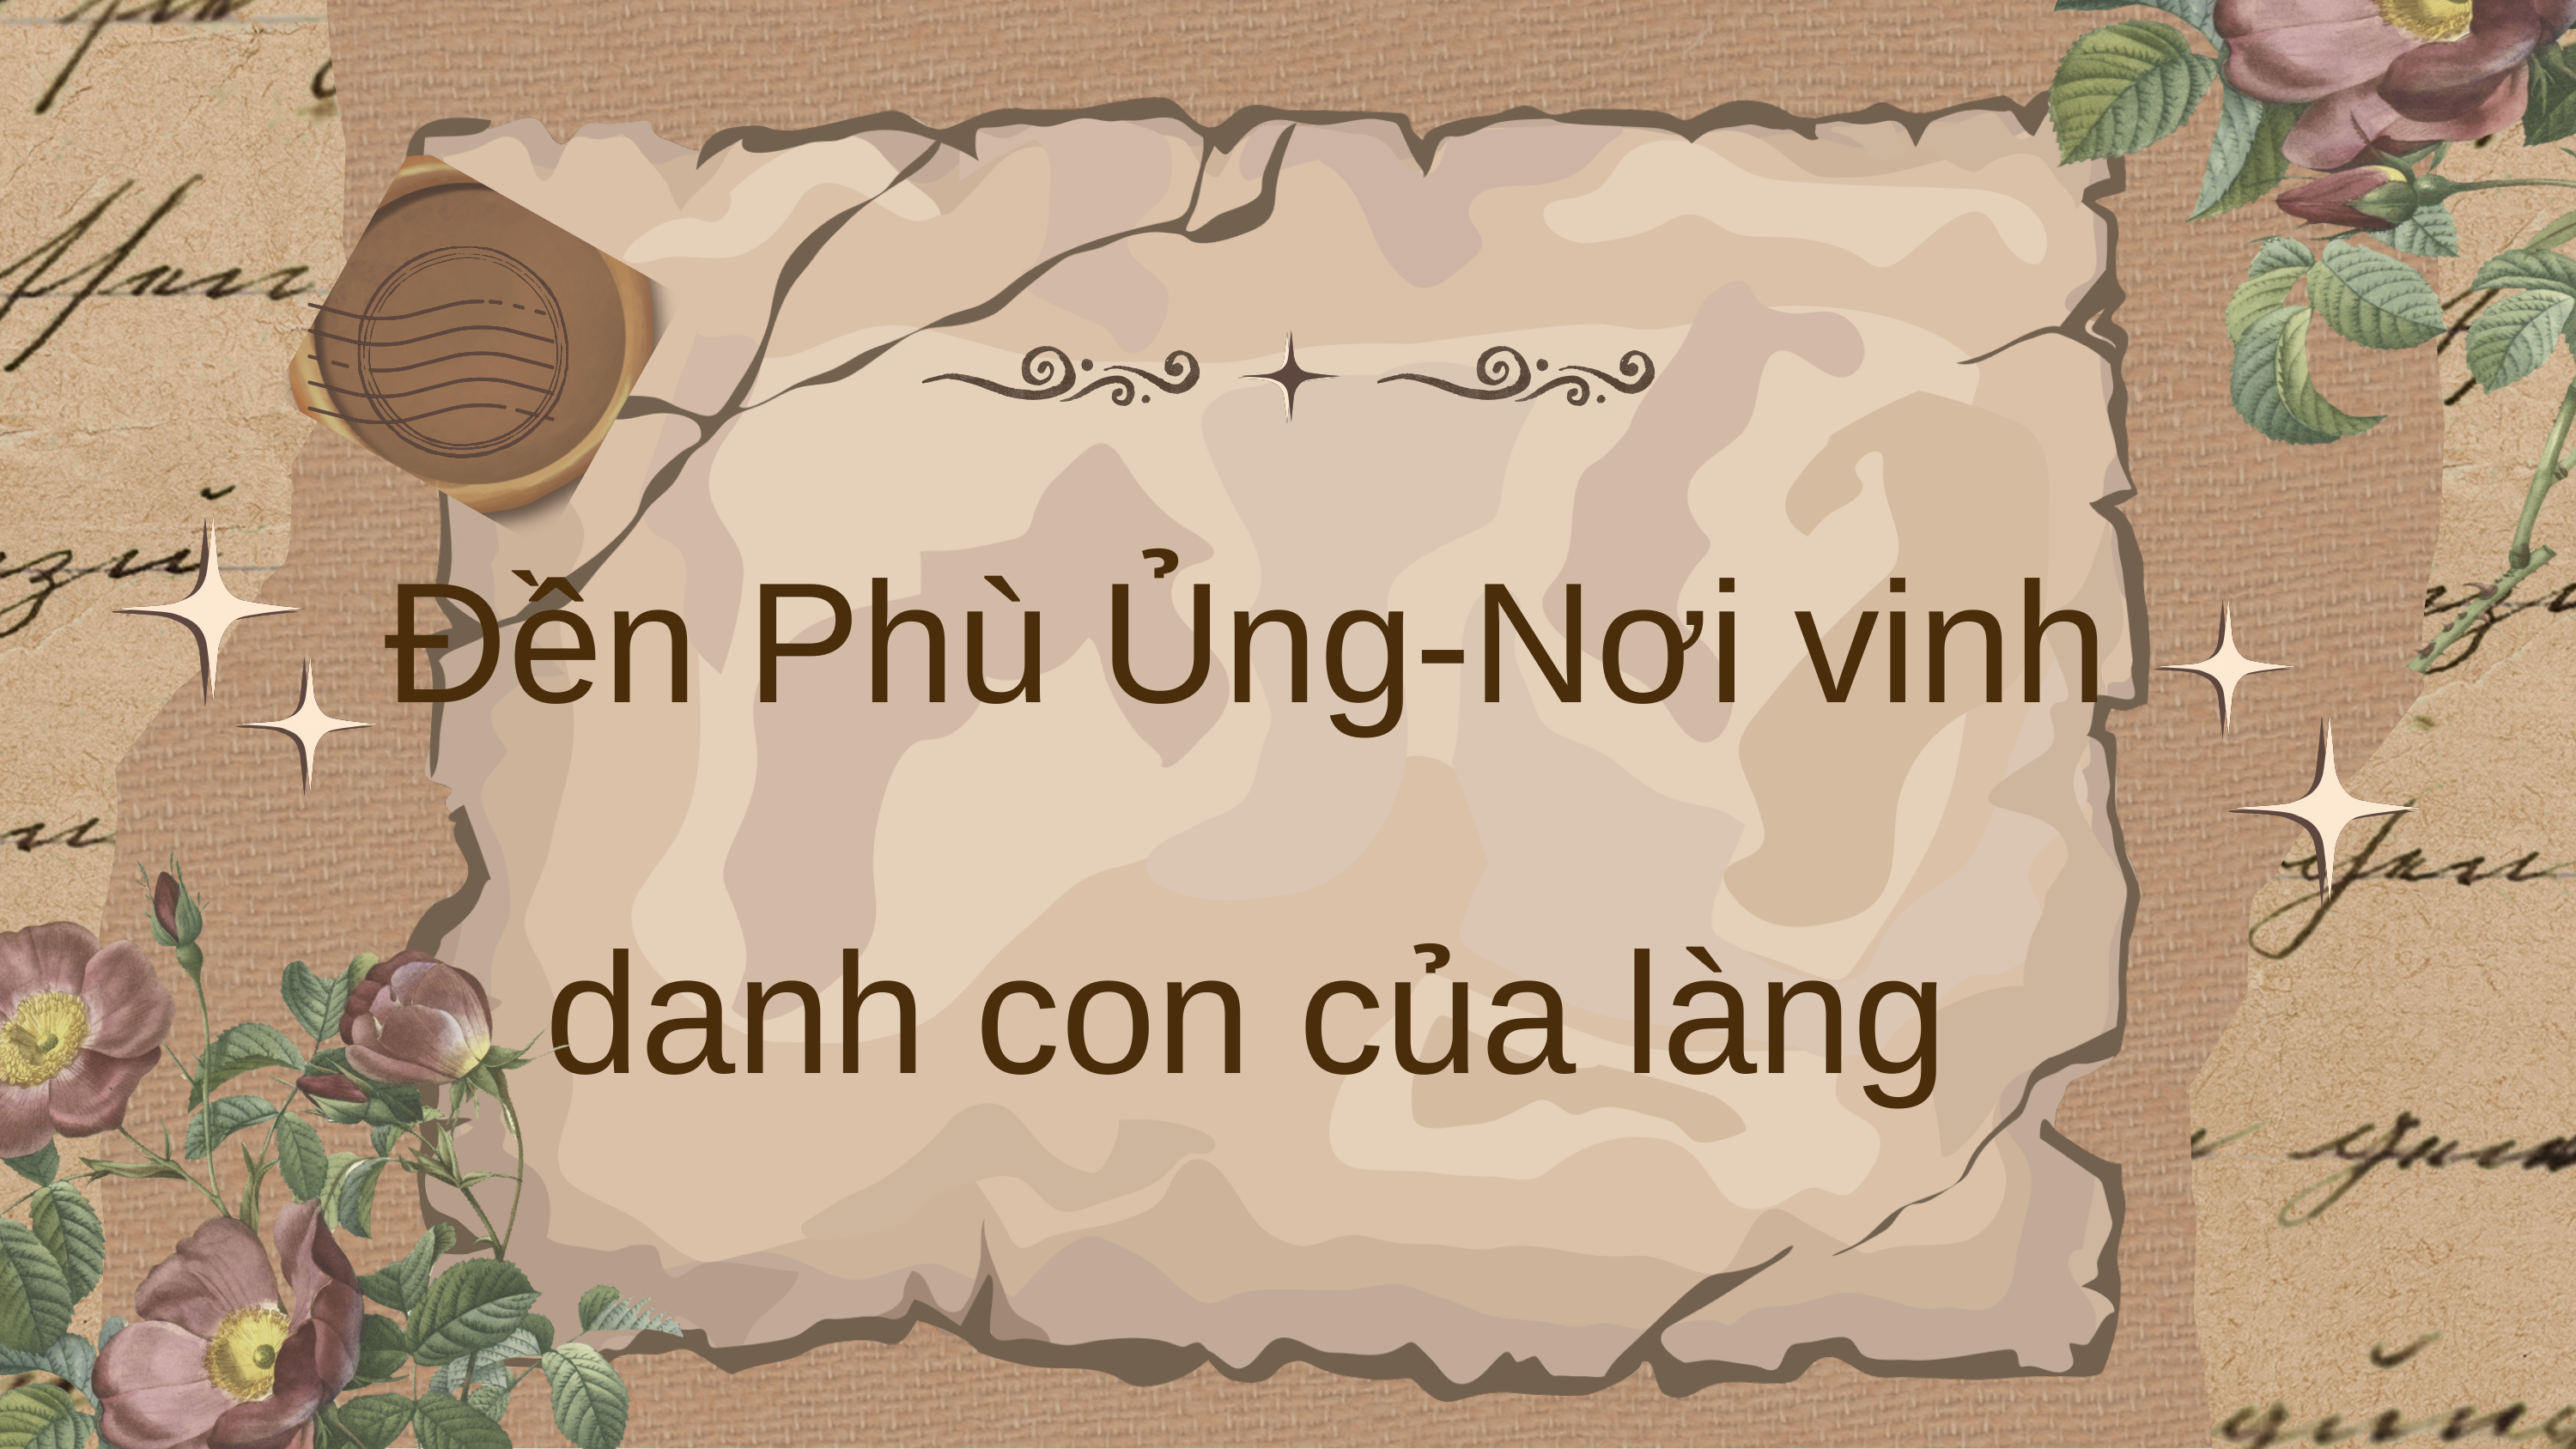

Đền Phù Ủng-Nơi vinh danh con của làng